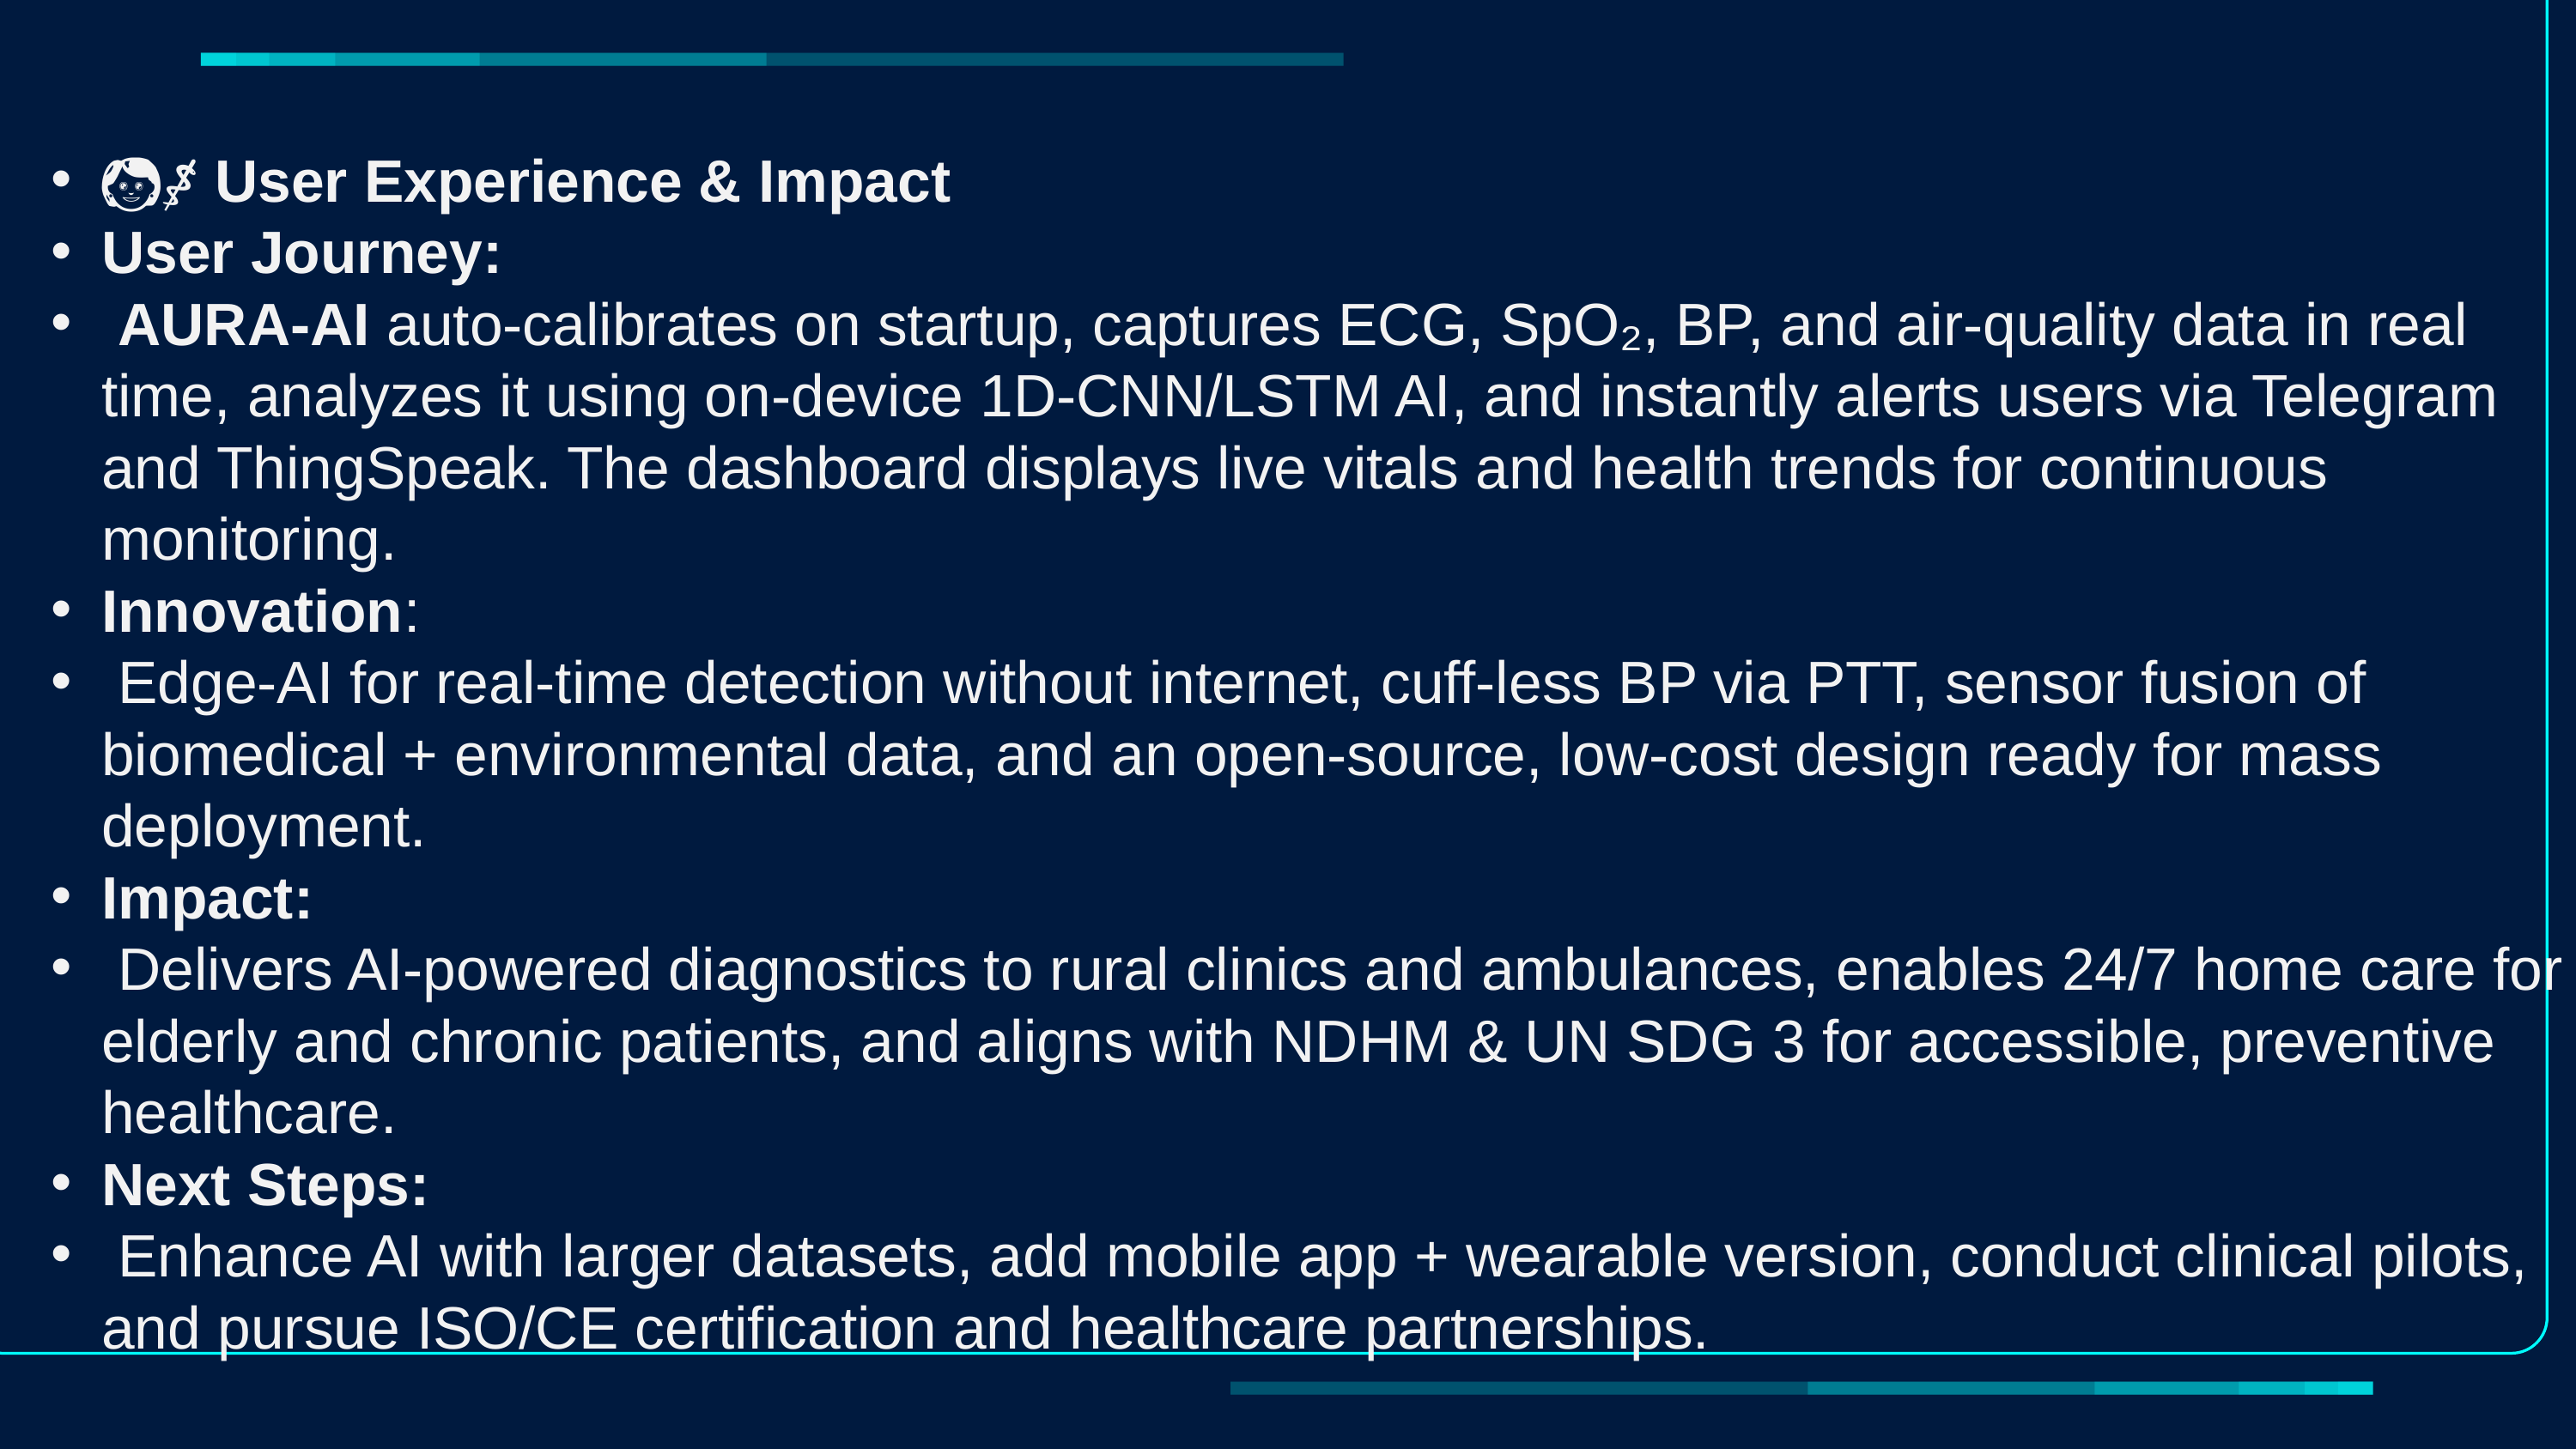

👩‍⚕️ User Experience & Impact
User Journey:
 AURA-AI auto-calibrates on startup, captures ECG, SpO₂, BP, and air-quality data in real time, analyzes it using on-device 1D-CNN/LSTM AI, and instantly alerts users via Telegram and ThingSpeak. The dashboard displays live vitals and health trends for continuous monitoring.
Innovation:
 Edge-AI for real-time detection without internet, cuff-less BP via PTT, sensor fusion of biomedical + environmental data, and an open-source, low-cost design ready for mass deployment.
Impact:
 Delivers AI-powered diagnostics to rural clinics and ambulances, enables 24/7 home care for elderly and chronic patients, and aligns with NDHM & UN SDG 3 for accessible, preventive healthcare.
Next Steps:
 Enhance AI with larger datasets, add mobile app + wearable version, conduct clinical pilots, and pursue ISO/CE certification and healthcare partnerships.